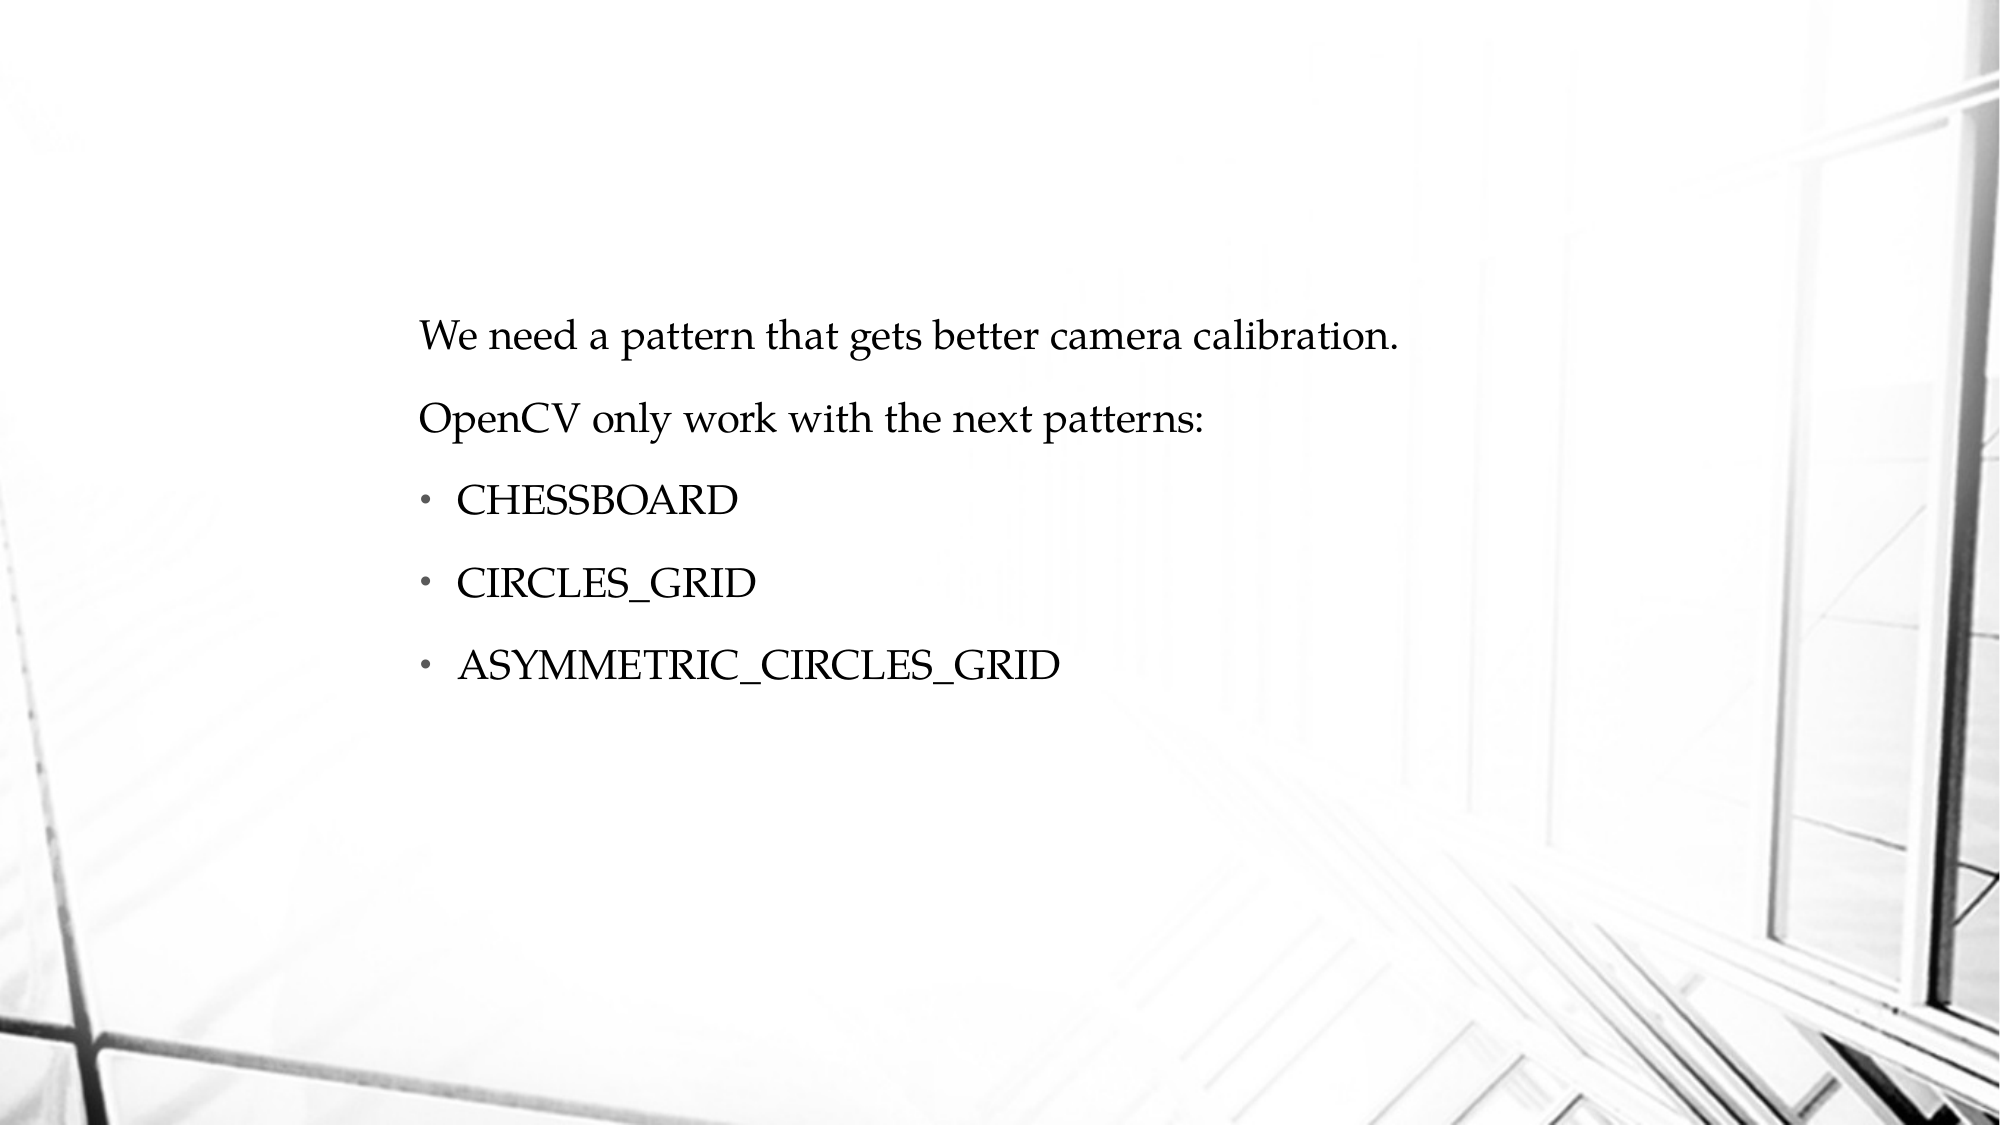

We need a pattern that gets better camera calibration.
OpenCV only work with the next patterns:
CHESSBOARD
CIRCLES_GRID
ASYMMETRIC_CIRCLES_GRID